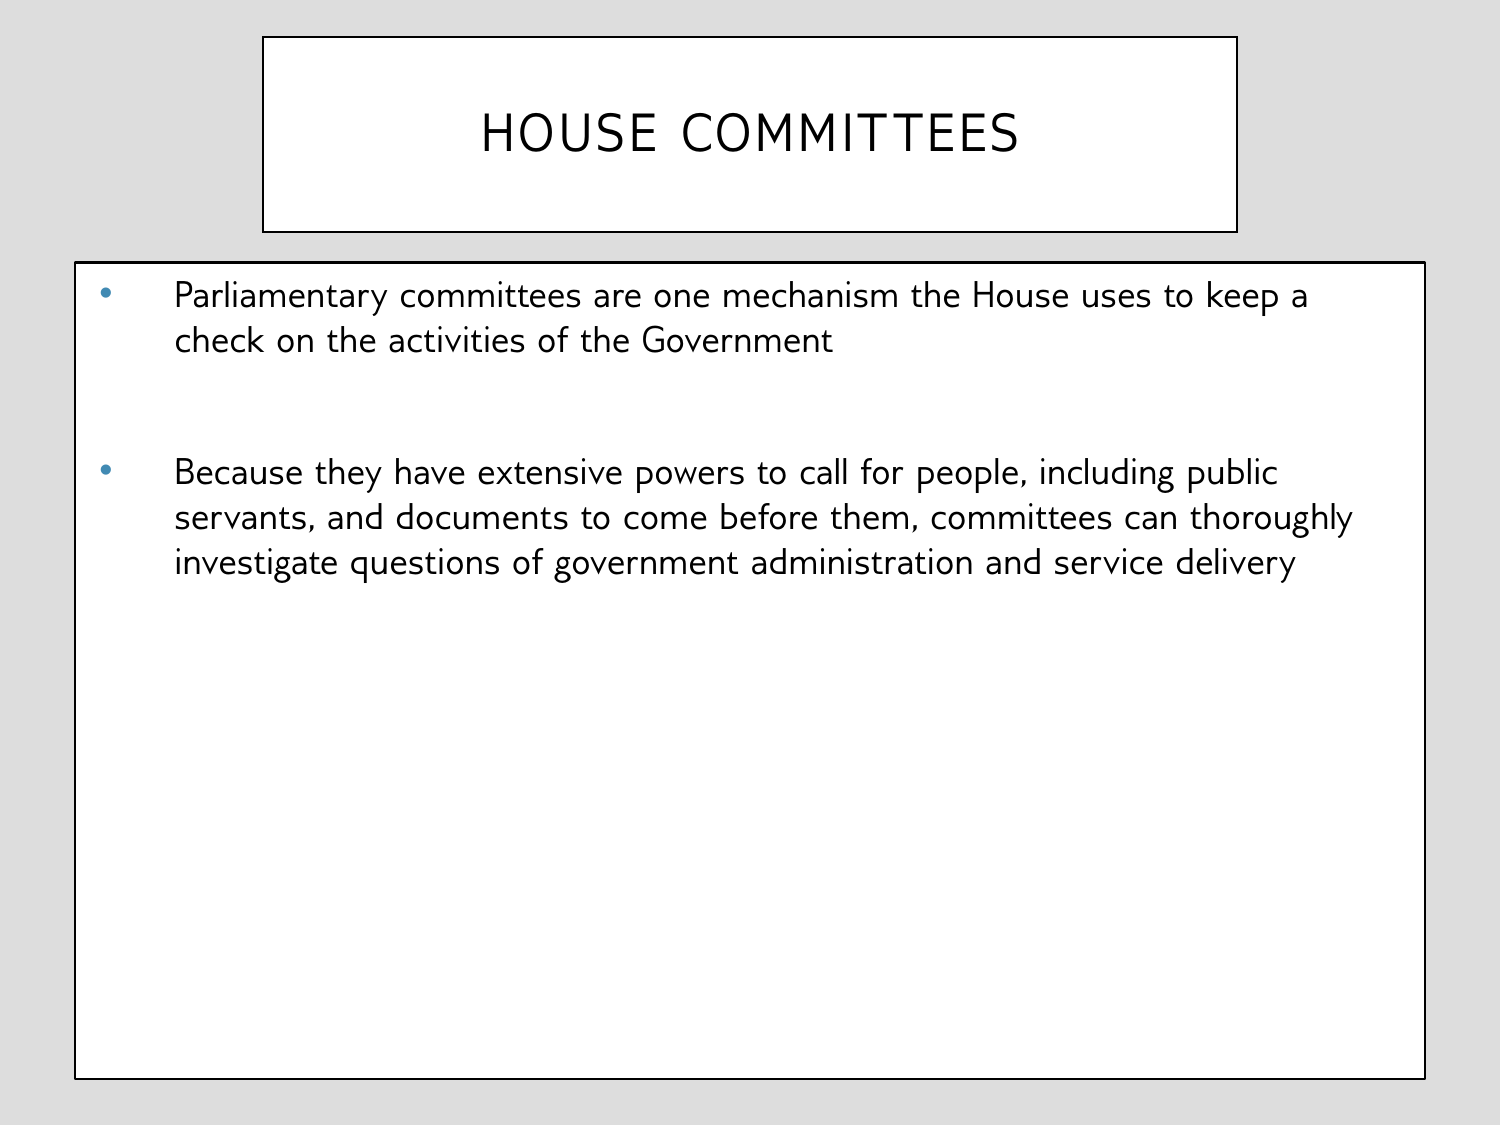

# House Committees
Parliamentary committees are one mechanism the House uses to keep a check on the activities of the Government

Because they have extensive powers to call for people, including public servants, and documents to come before them, committees can thoroughly investigate questions of government administration and service delivery